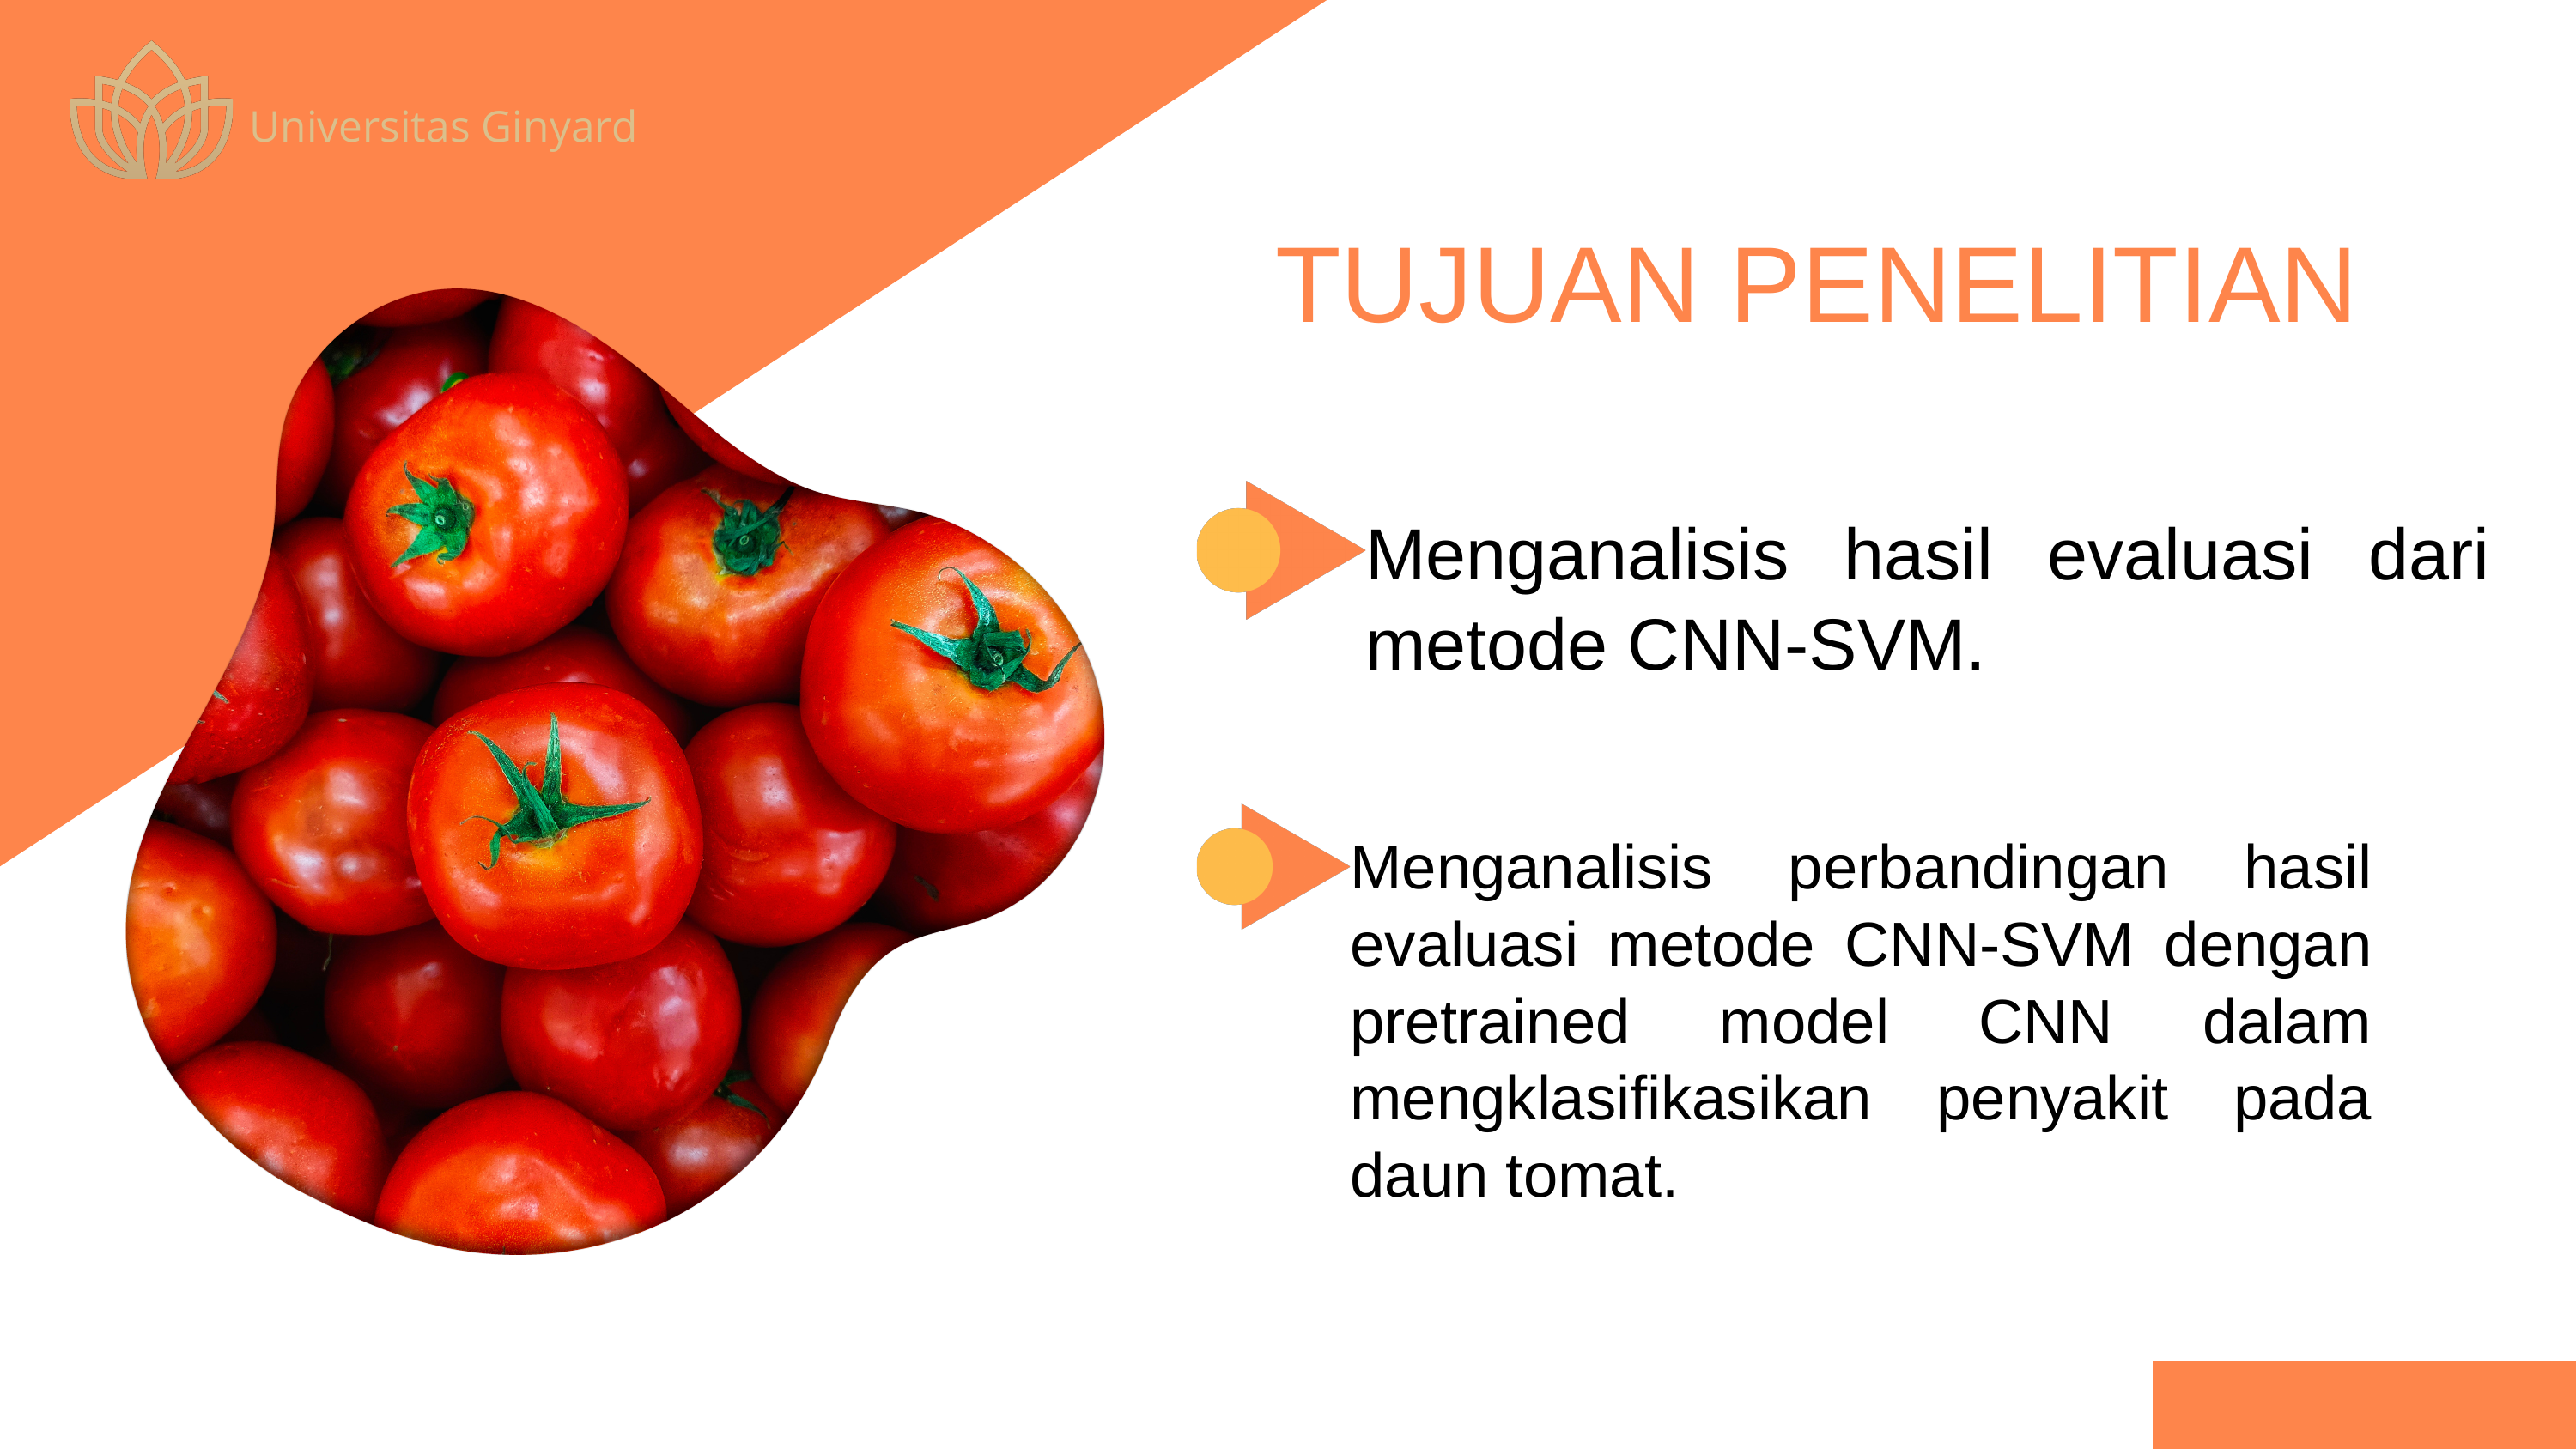

Universitas Ginyard
TUJUAN PENELITIAN

Menganalisis hasil evaluasi dari metode CNN-SVM.

Menganalisis perbandingan hasil evaluasi metode CNN-SVM dengan pretrained model CNN dalam mengklasifikasikan penyakit pada daun tomat.